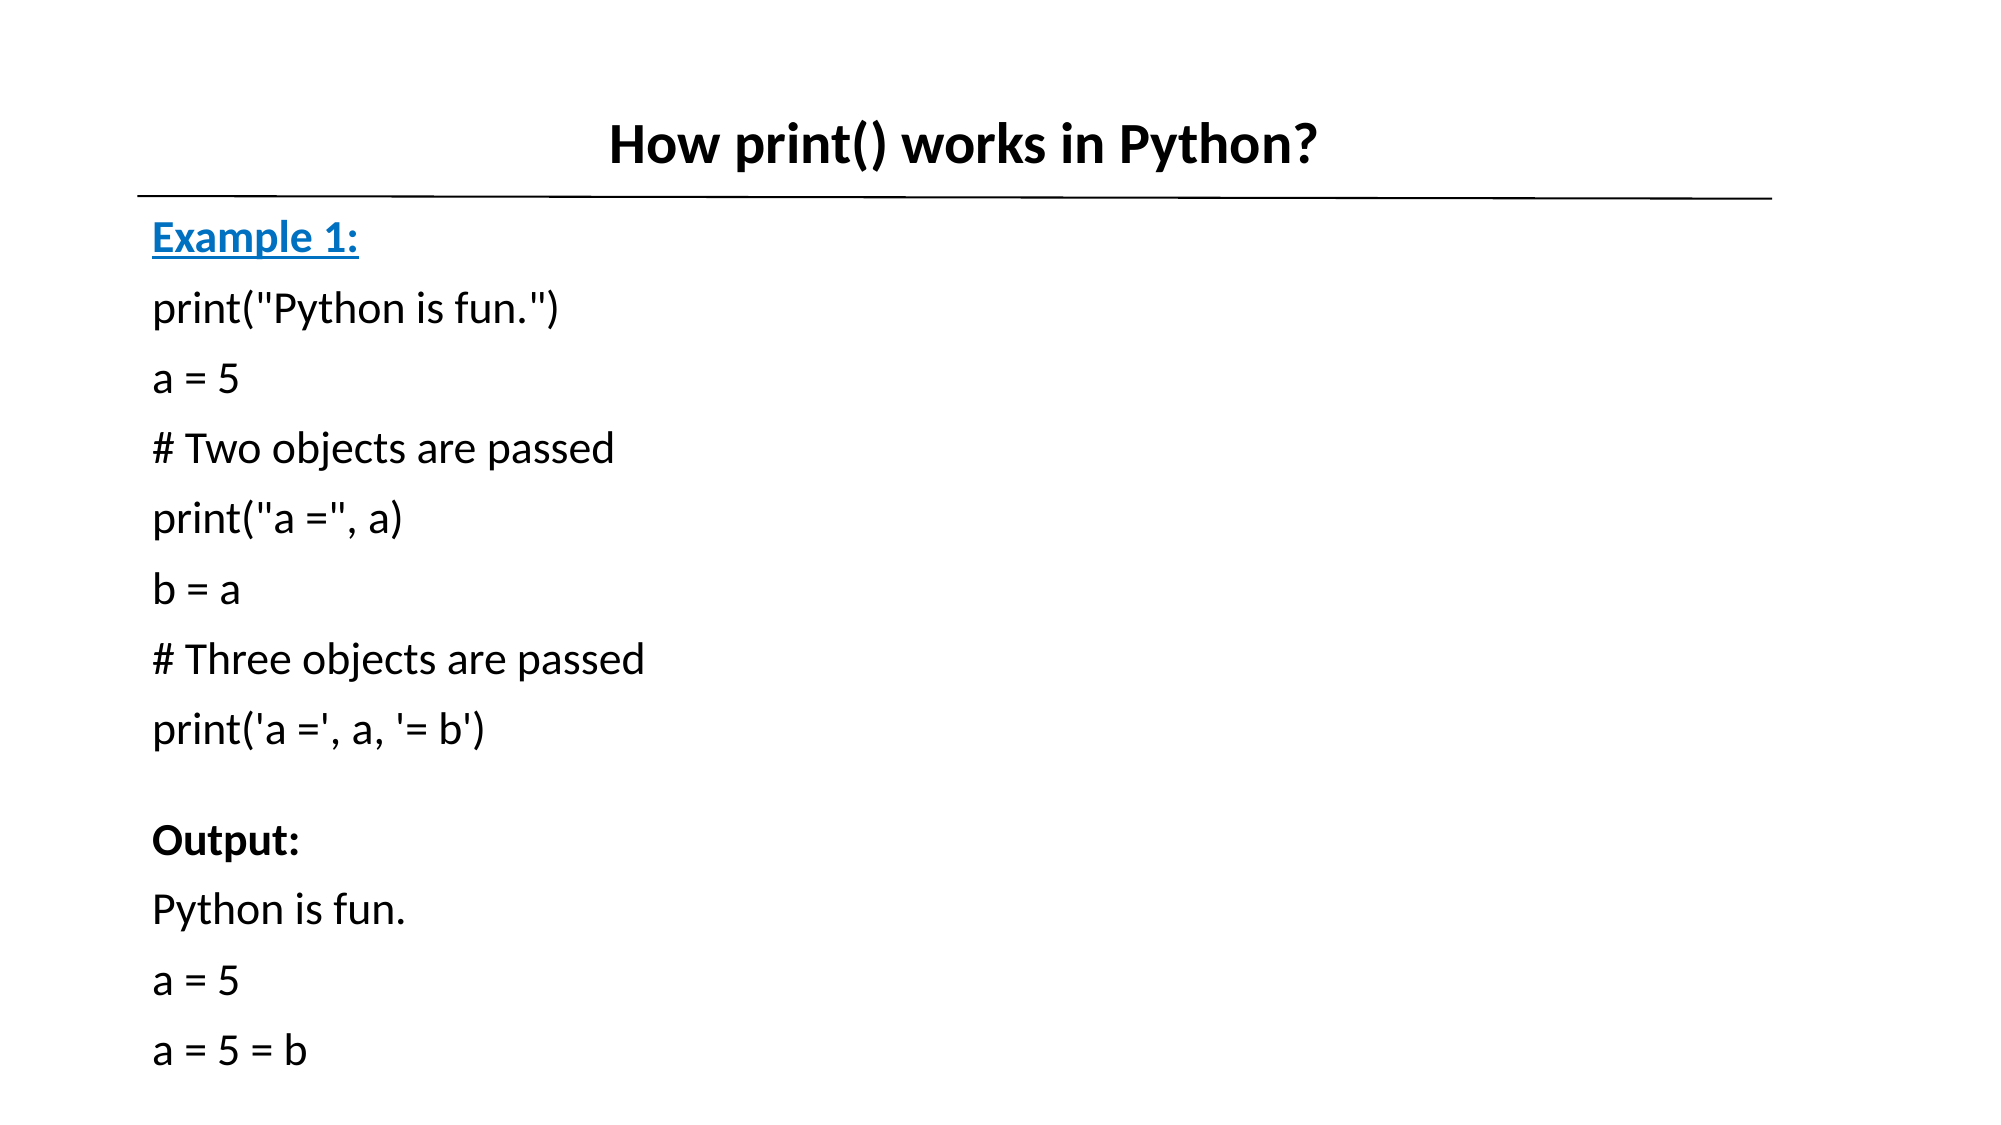

How print() works in Python?
Example 1:
print("Python is fun.")
a = 5
# Two objects are passed
print("a =", a)
b = a
# Three objects are passed
print('a =', a, '= b')

Output:
Python is fun.
a = 5
a = 5 = b